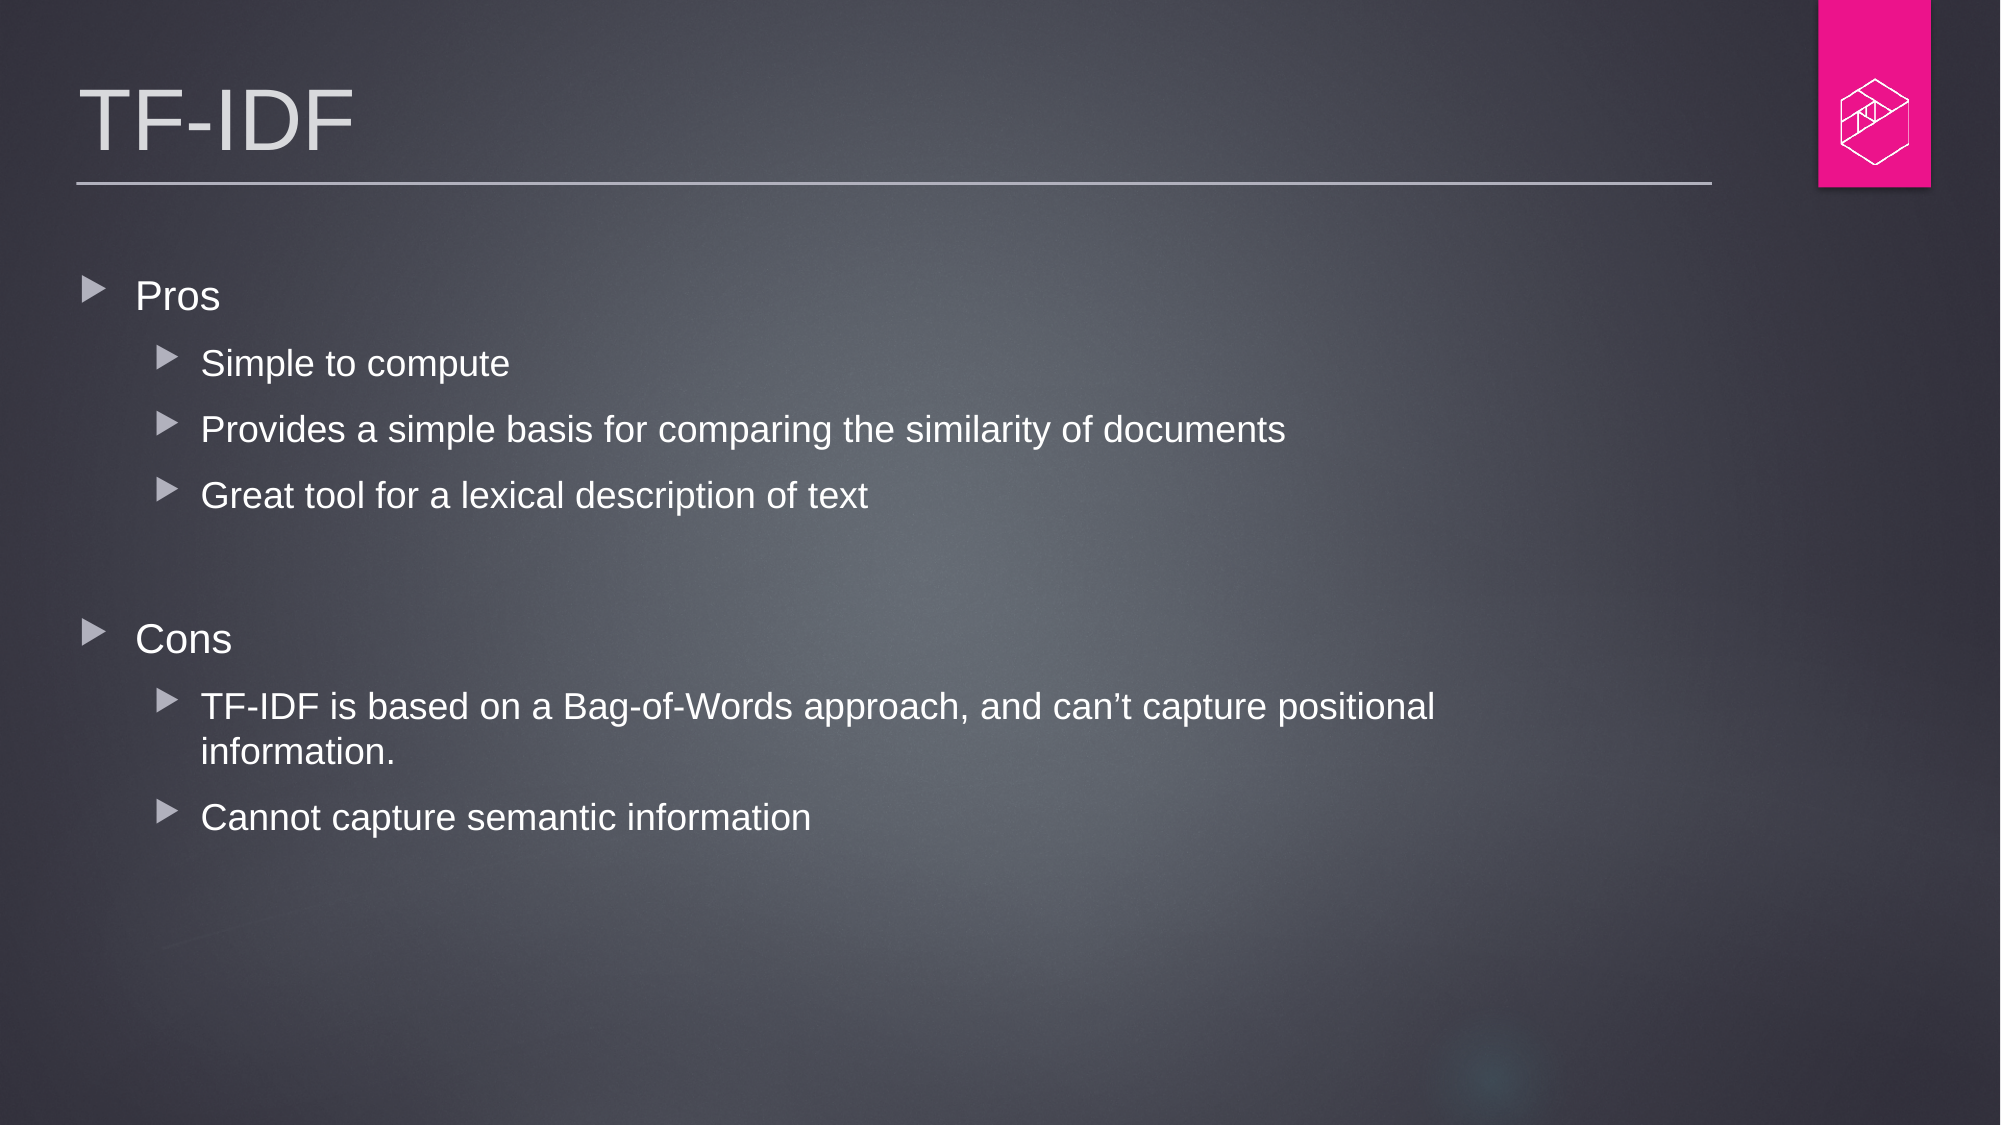

# TF-IDF
Pros
Simple to compute
Provides a simple basis for comparing the similarity of documents
Great tool for a lexical description of text

Cons
TF-IDF is based on a Bag-of-Words approach, and can’t capture positional information.
Cannot capture semantic information